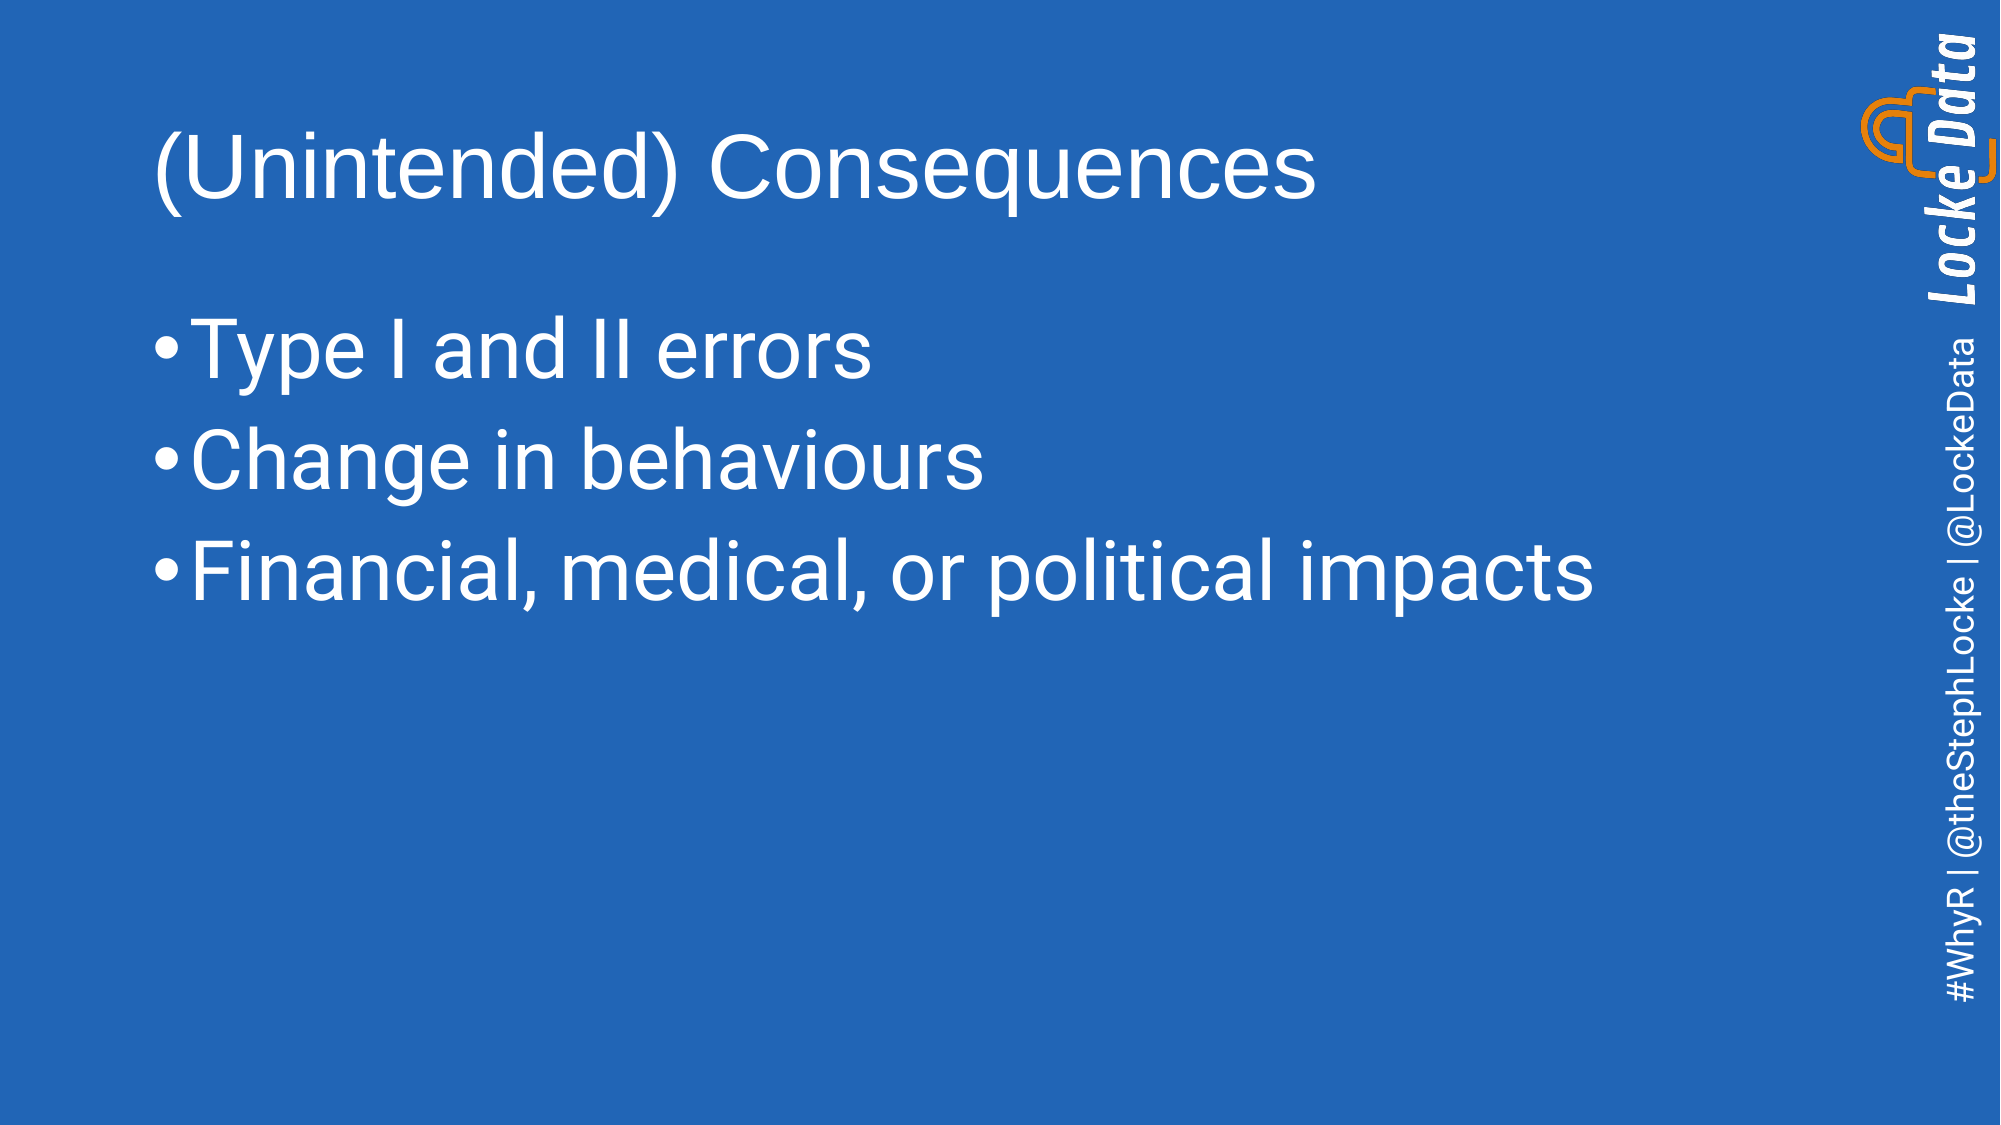

# (Unintended) Consequences
Type I and II errors
Change in behaviours
Financial, medical, or political impacts